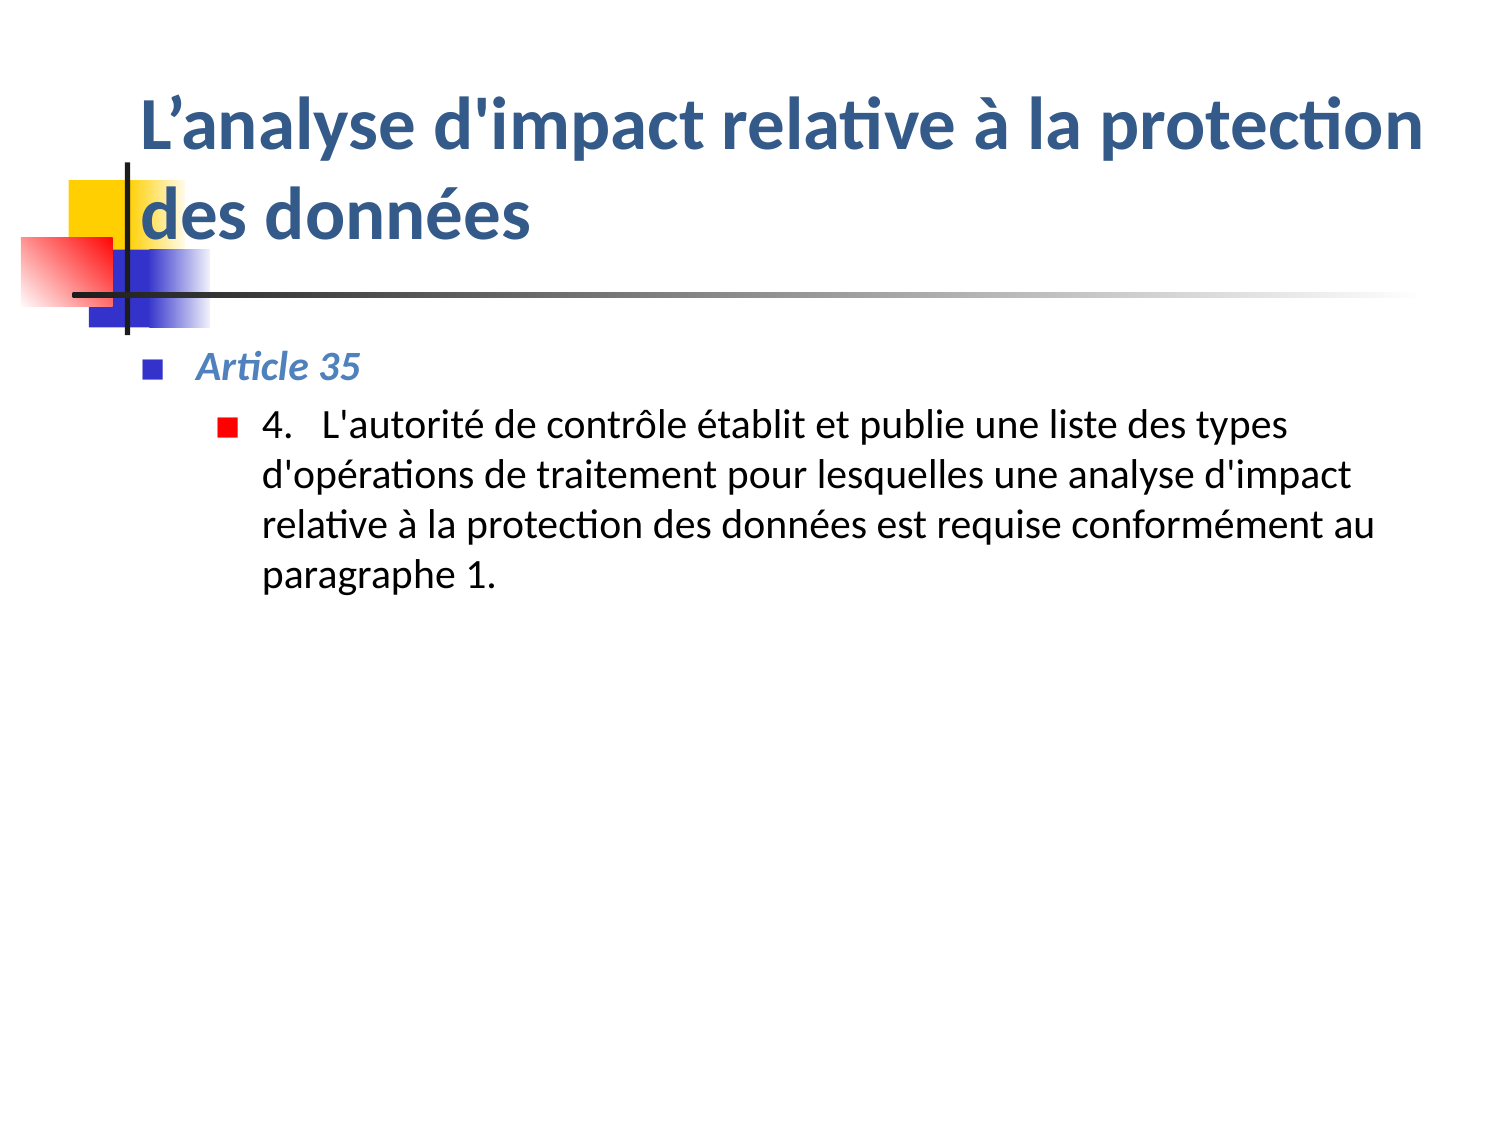

# L’analyse d'impact relative à la protection des données
Article 35
4.   L'autorité de contrôle établit et publie une liste des types d'opérations de traitement pour lesquelles une analyse d'impact relative à la protection des données est requise conformément au paragraphe 1.